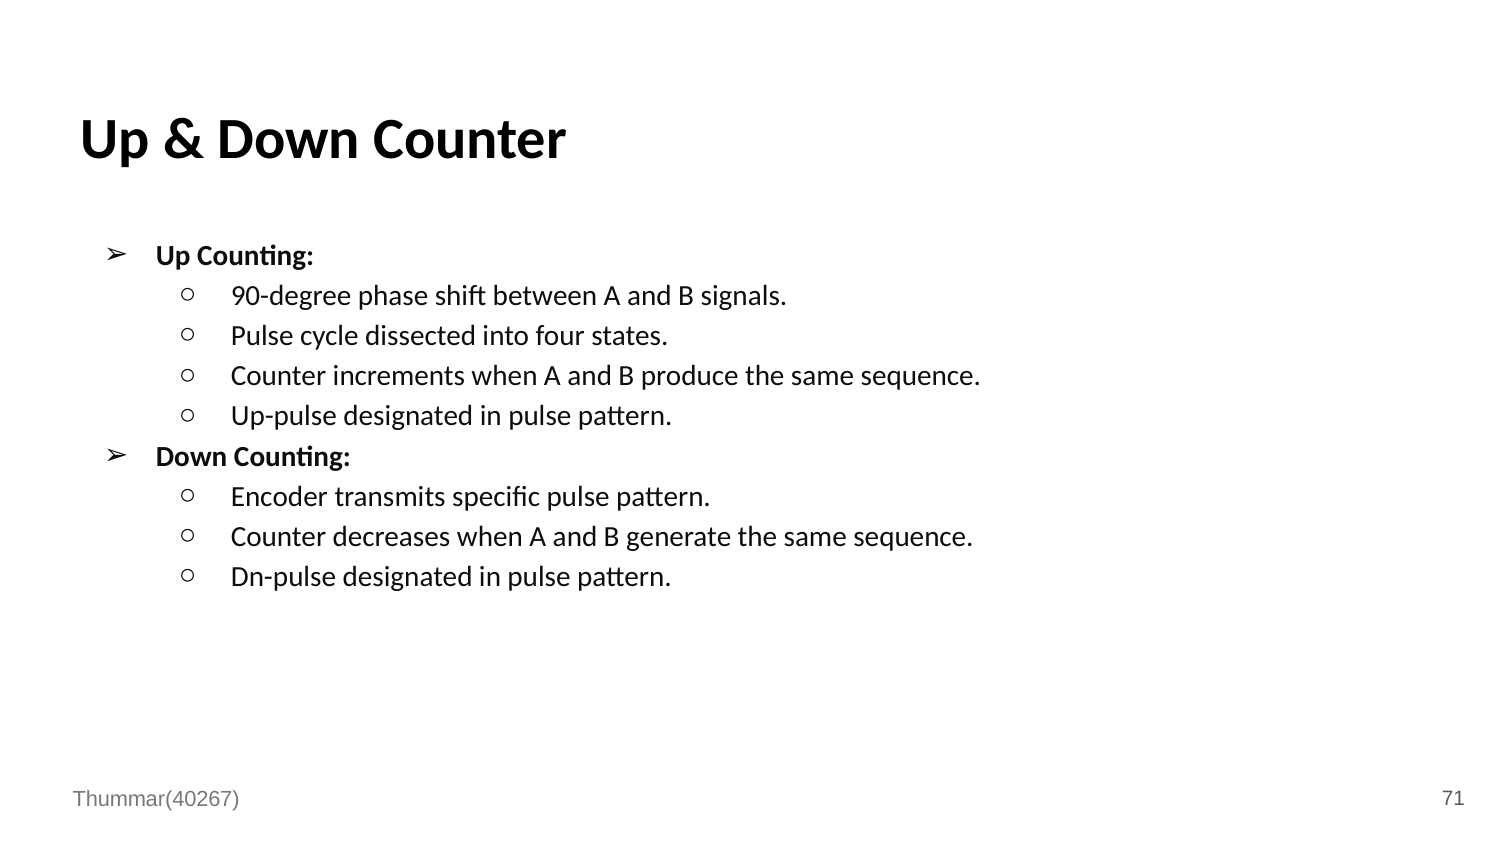

# Up & Down Counter
Up Counting:
90-degree phase shift between A and B signals.
Pulse cycle dissected into four states.
Counter increments when A and B produce the same sequence.
Up-pulse designated in pulse pattern.
Down Counting:
Encoder transmits specific pulse pattern.
Counter decreases when A and B generate the same sequence.
Dn-pulse designated in pulse pattern.
71
Thummar(40267)